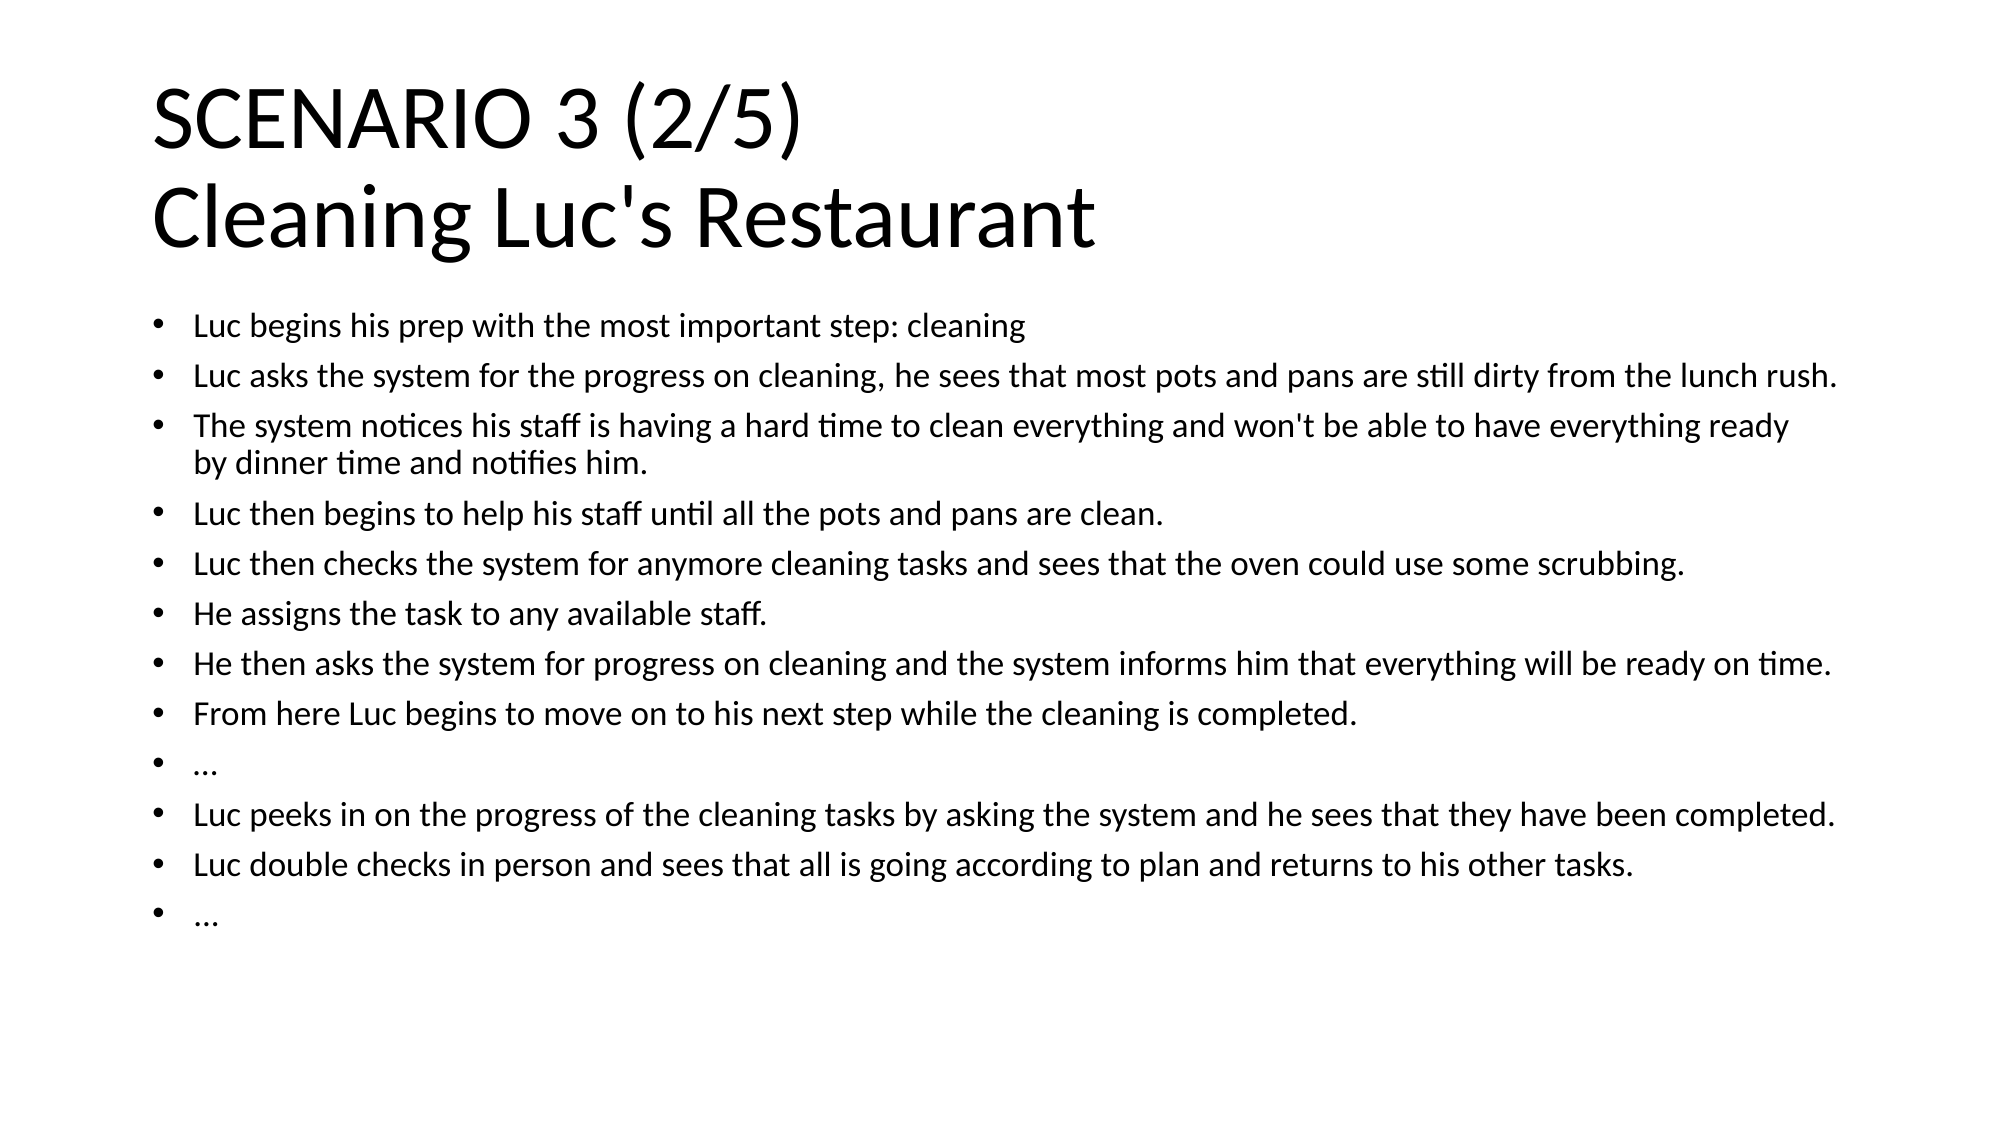

# SCENARIO 3 (2/5) Cleaning Luc's Restaurant
Luc begins his prep with the most important step: cleaning
Luc asks the system for the progress on cleaning, he sees that most pots and pans are still dirty from the lunch rush.
The system notices his staff is having a hard time to clean everything and won't be able to have everything ready by dinner time and notifies him.
Luc then begins to help his staff until all the pots and pans are clean.
Luc then checks the system for anymore cleaning tasks and sees that the oven could use some scrubbing.
He assigns the task to any available staff.
He then asks the system for progress on cleaning and the system informs him that everything will be ready on time.
From here Luc begins to move on to his next step while the cleaning is completed.
…
Luc peeks in on the progress of the cleaning tasks by asking the system and he sees that they have been completed.
Luc double checks in person and sees that all is going according to plan and returns to his other tasks.
...